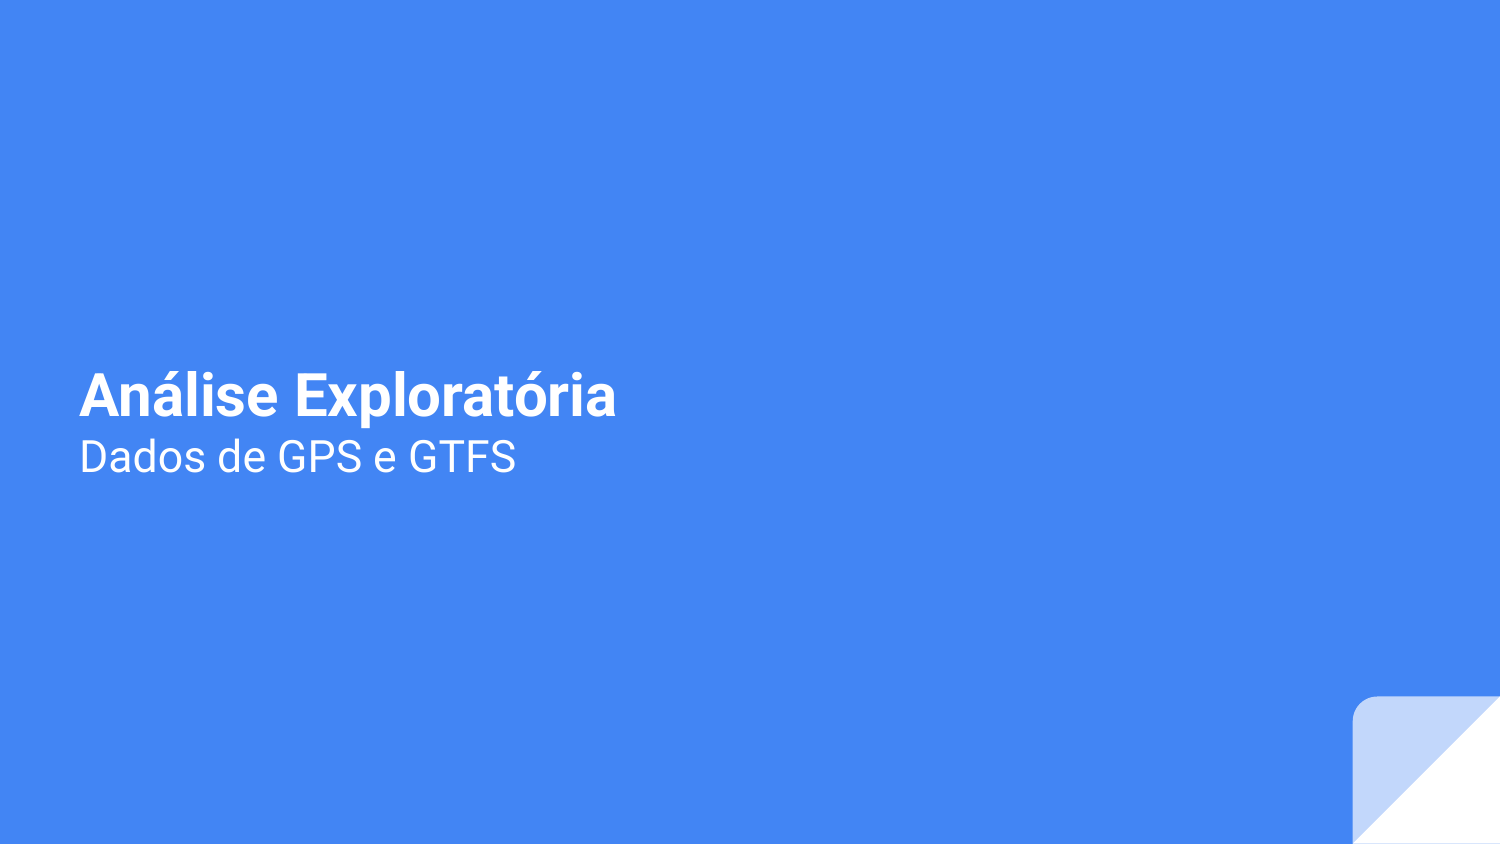

# Análise Exploratória
Dados de GPS e GTFS